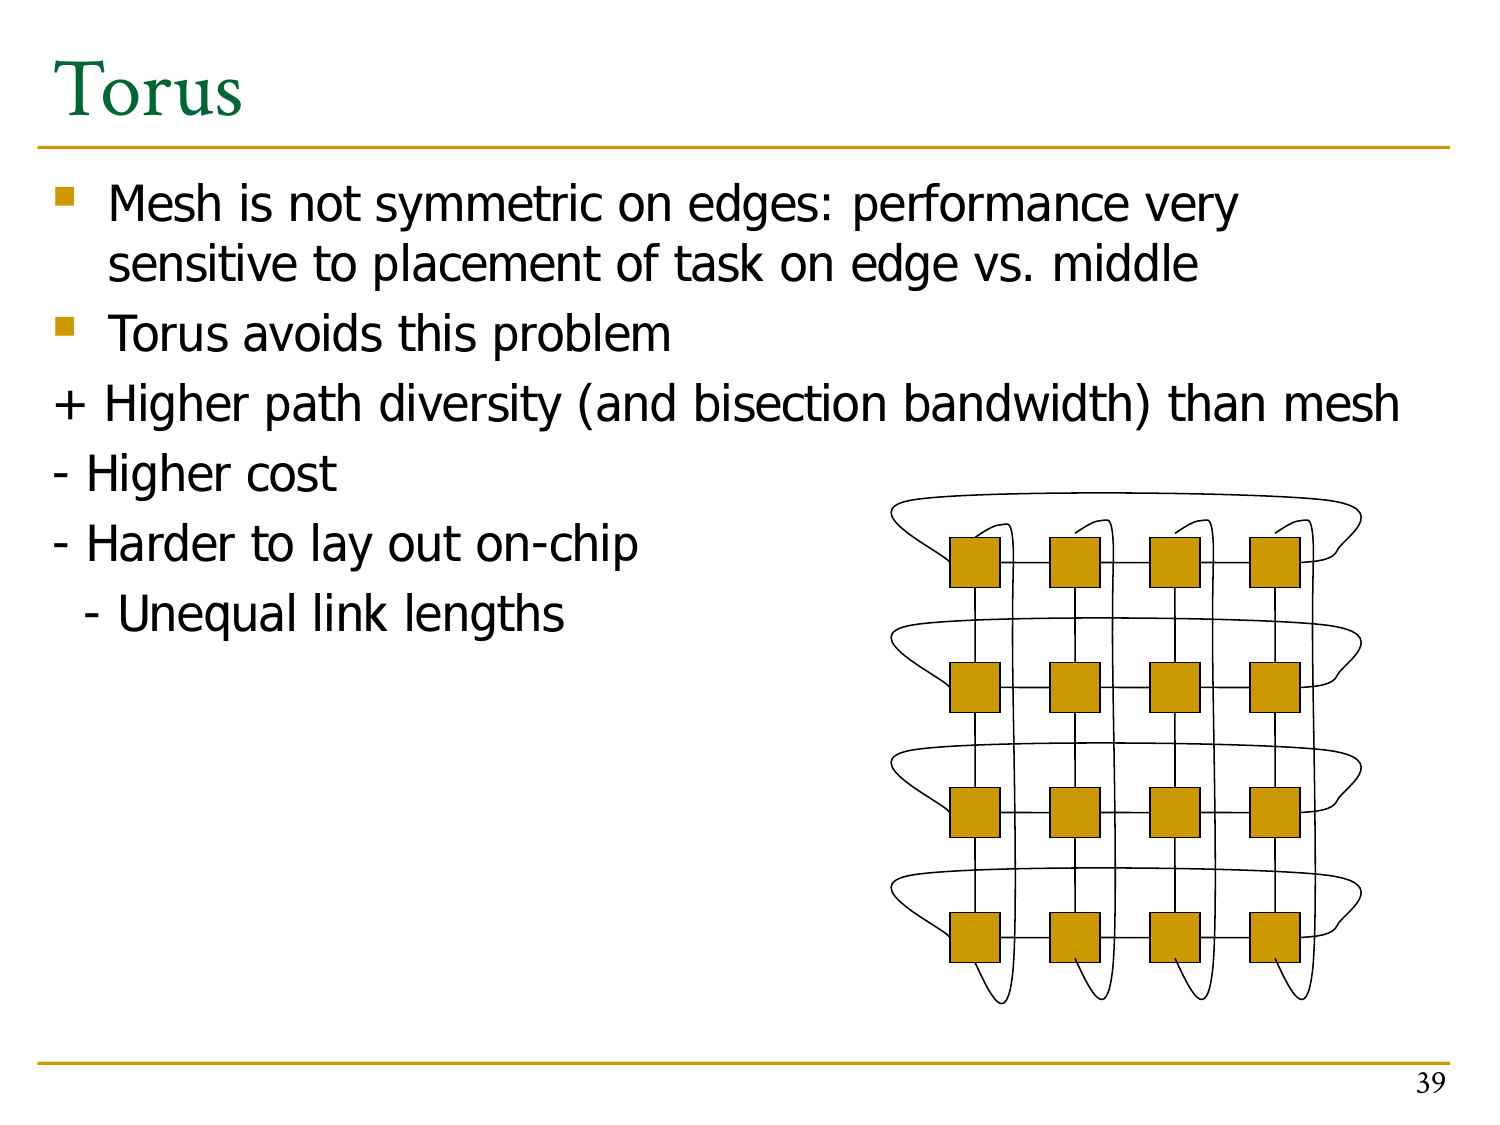

# Torus
Mesh is not symmetric on edges: performance very sensitive to placement of task on edge vs. middle
Torus avoids this problem
+ Higher path diversity (and bisection bandwidth) than mesh
- Higher cost
- Harder to lay out on-chip
  - Unequal link lengths

39